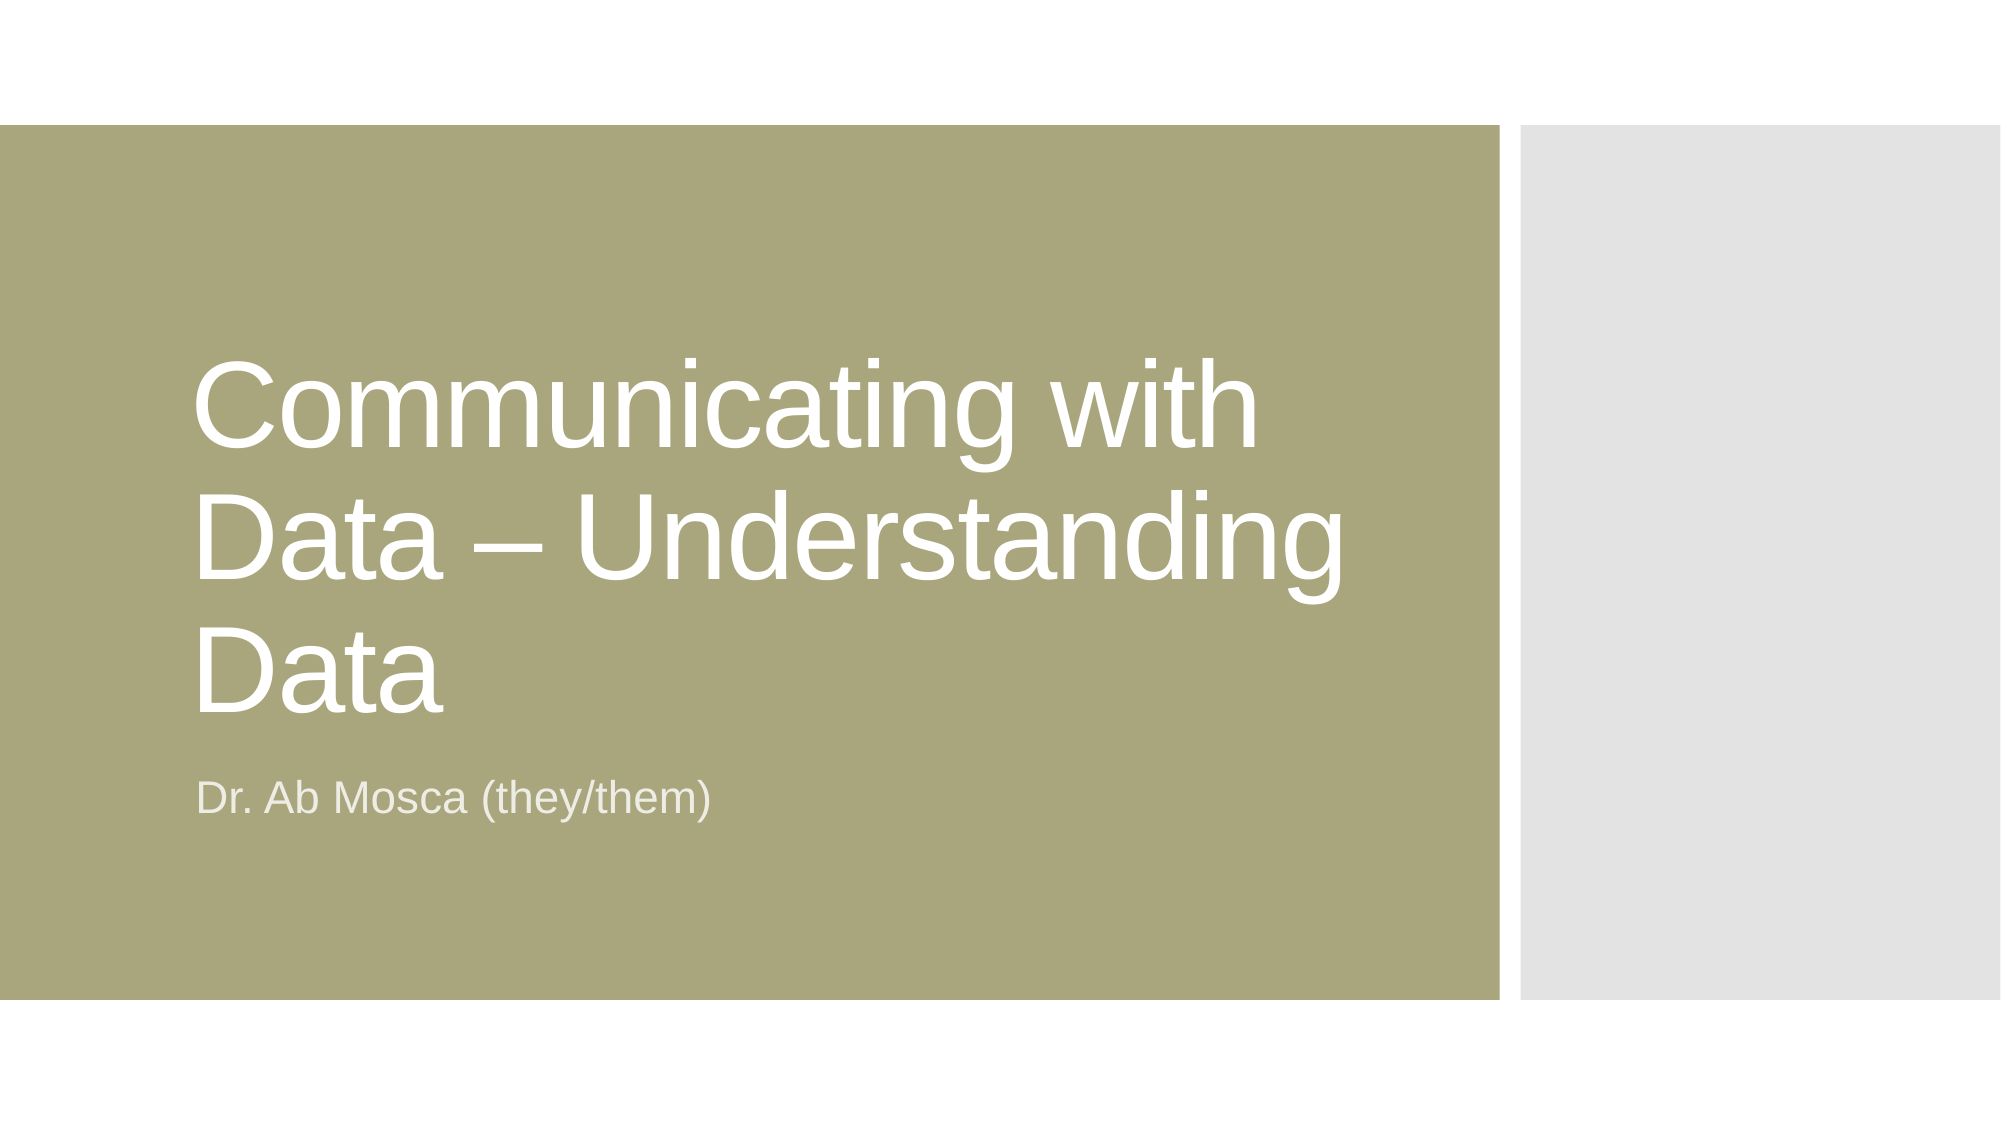

# Communicating with Data – Understanding Data
Dr. Ab Mosca (they/them)